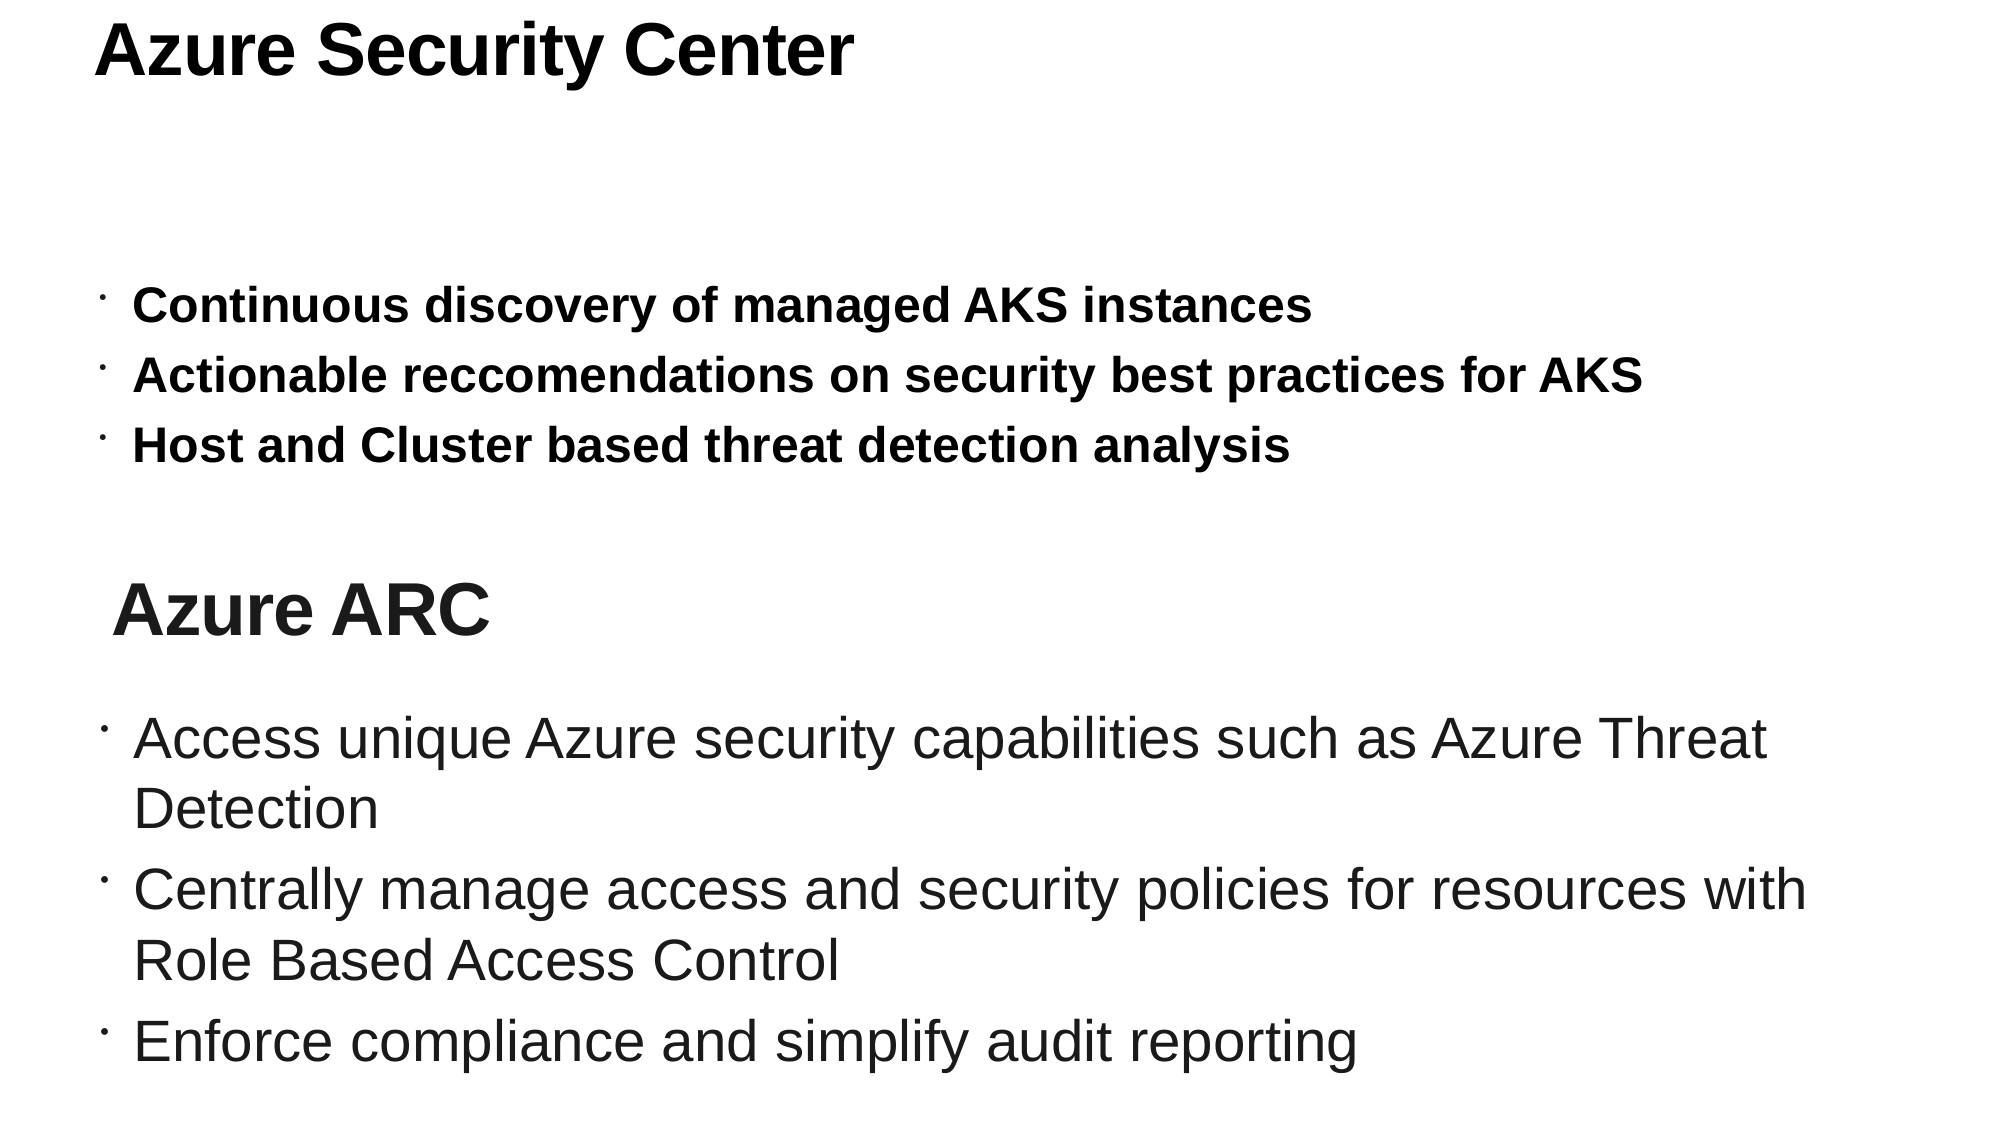

# Azure Security Center
Continuous discovery of managed AKS instances
Actionable reccomendations on security best practices for AKS
Host and Cluster based threat detection analysis

Azure ARC

Access unique Azure security capabilities such as Azure Threat Detection
Centrally manage access and security policies for resources with Role Based Access Control
Enforce compliance and simplify audit reporting